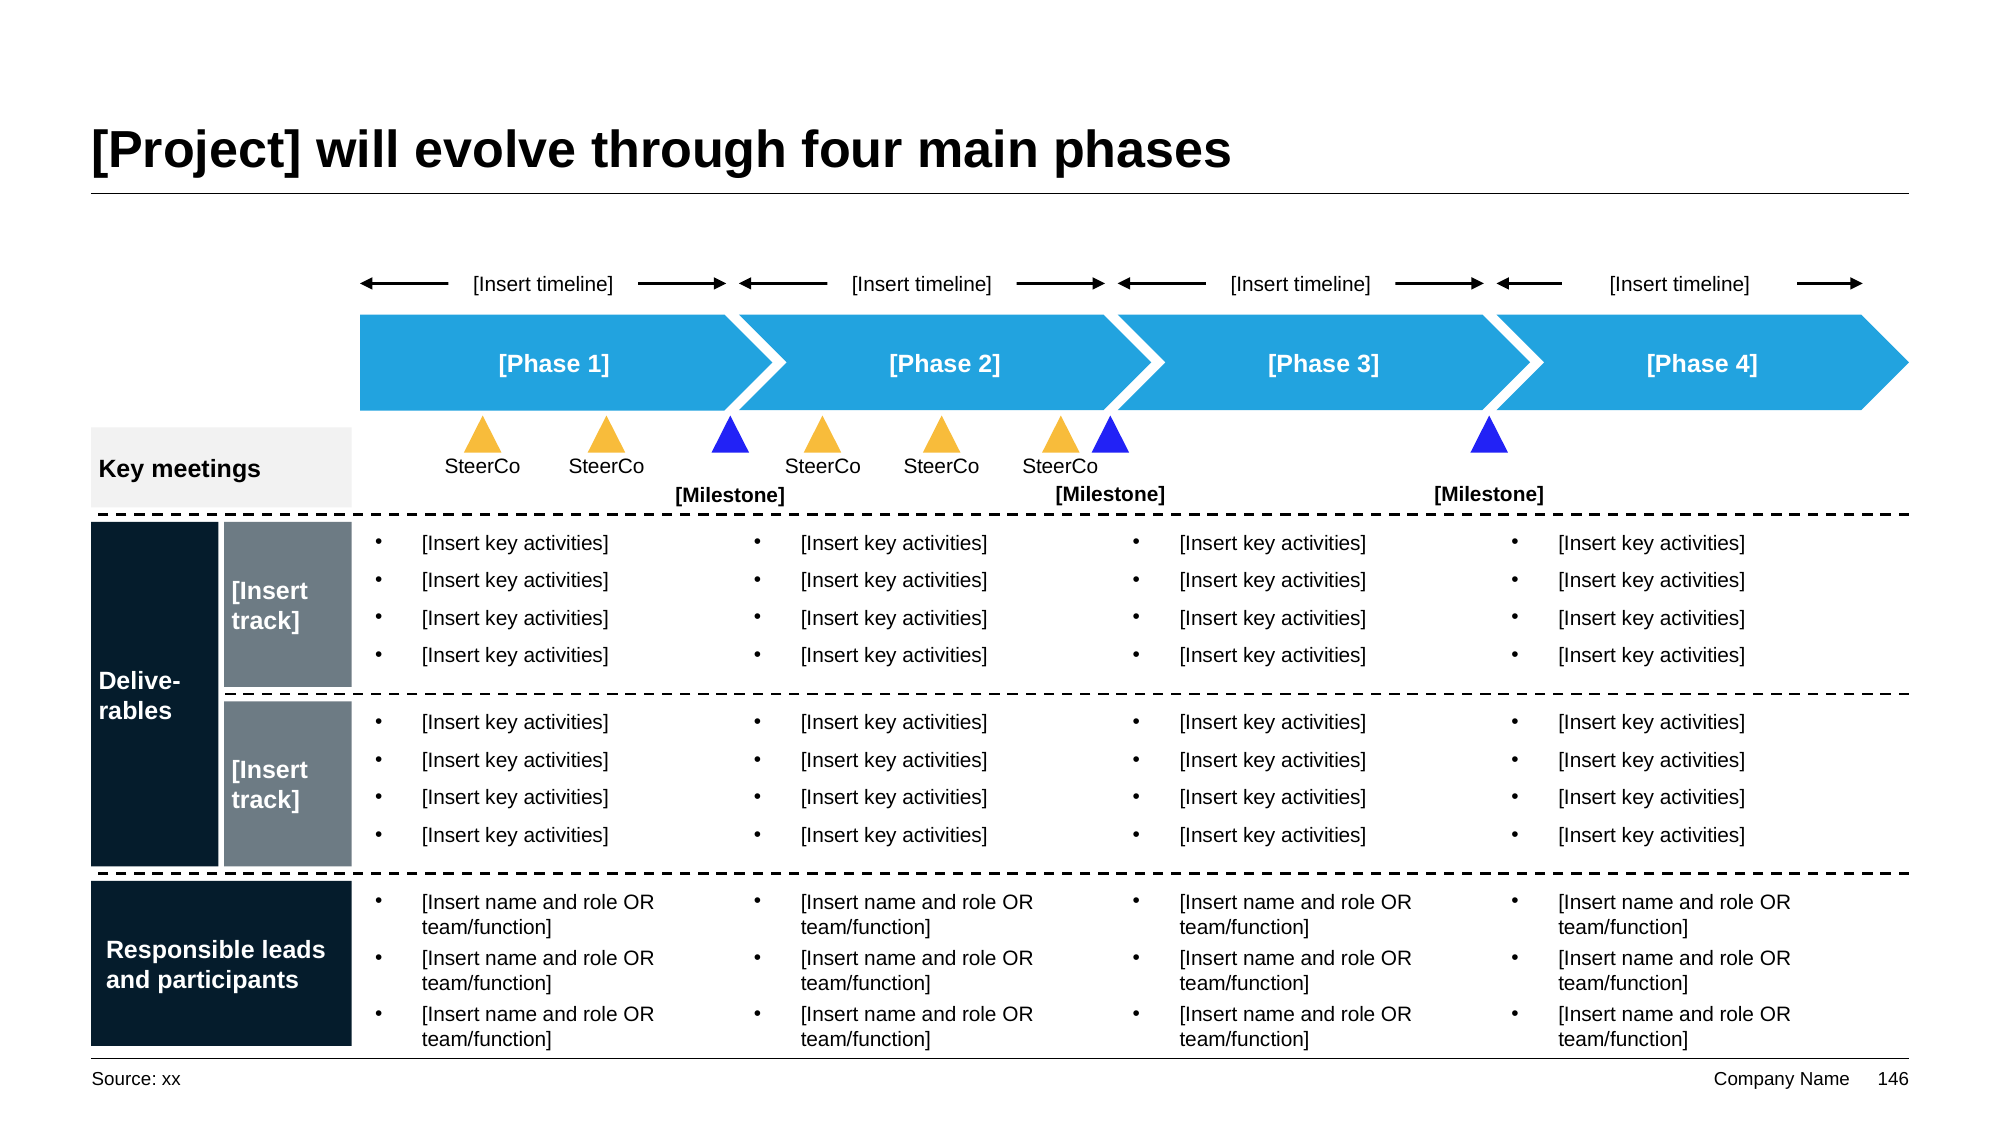

# [Project] will evolve through four main phases
[Insert timeline]
[Insert timeline]
[Insert timeline]
[Insert timeline]
[Phase 1]
[Phase 2]
[Phase 3]
[Phase 4]

Key meetings
SteerCo
SteerCo
SteerCo
SteerCo
SteerCo
[Milestone]
[Milestone]
[Milestone]
Delive-rables
[Insert track]
[Insert key activities]
[Insert key activities]
[Insert key activities]
[Insert key activities]
[Insert key activities]
[Insert key activities]
[Insert key activities]
[Insert key activities]
[Insert key activities]
[Insert key activities]
[Insert key activities]
[Insert key activities]
[Insert key activities]
[Insert key activities]
[Insert key activities]
[Insert key activities]

[Insert track]
[Insert key activities]
[Insert key activities]
[Insert key activities]
[Insert key activities]
[Insert key activities]
[Insert key activities]
[Insert key activities]
[Insert key activities]
[Insert key activities]
[Insert key activities]
[Insert key activities]
[Insert key activities]
[Insert key activities]
[Insert key activities]
[Insert key activities]
[Insert key activities]
Responsible leads and participants
[Insert name and role OR team/function]
[Insert name and role OR team/function]
[Insert name and role OR team/function]
[Insert name and role OR team/function]
[Insert name and role OR team/function]
[Insert name and role OR team/function]
[Insert name and role OR team/function]
[Insert name and role OR team/function]
[Insert name and role OR team/function]
[Insert name and role OR team/function]
[Insert name and role OR team/function]
[Insert name and role OR team/function]

Source: xx